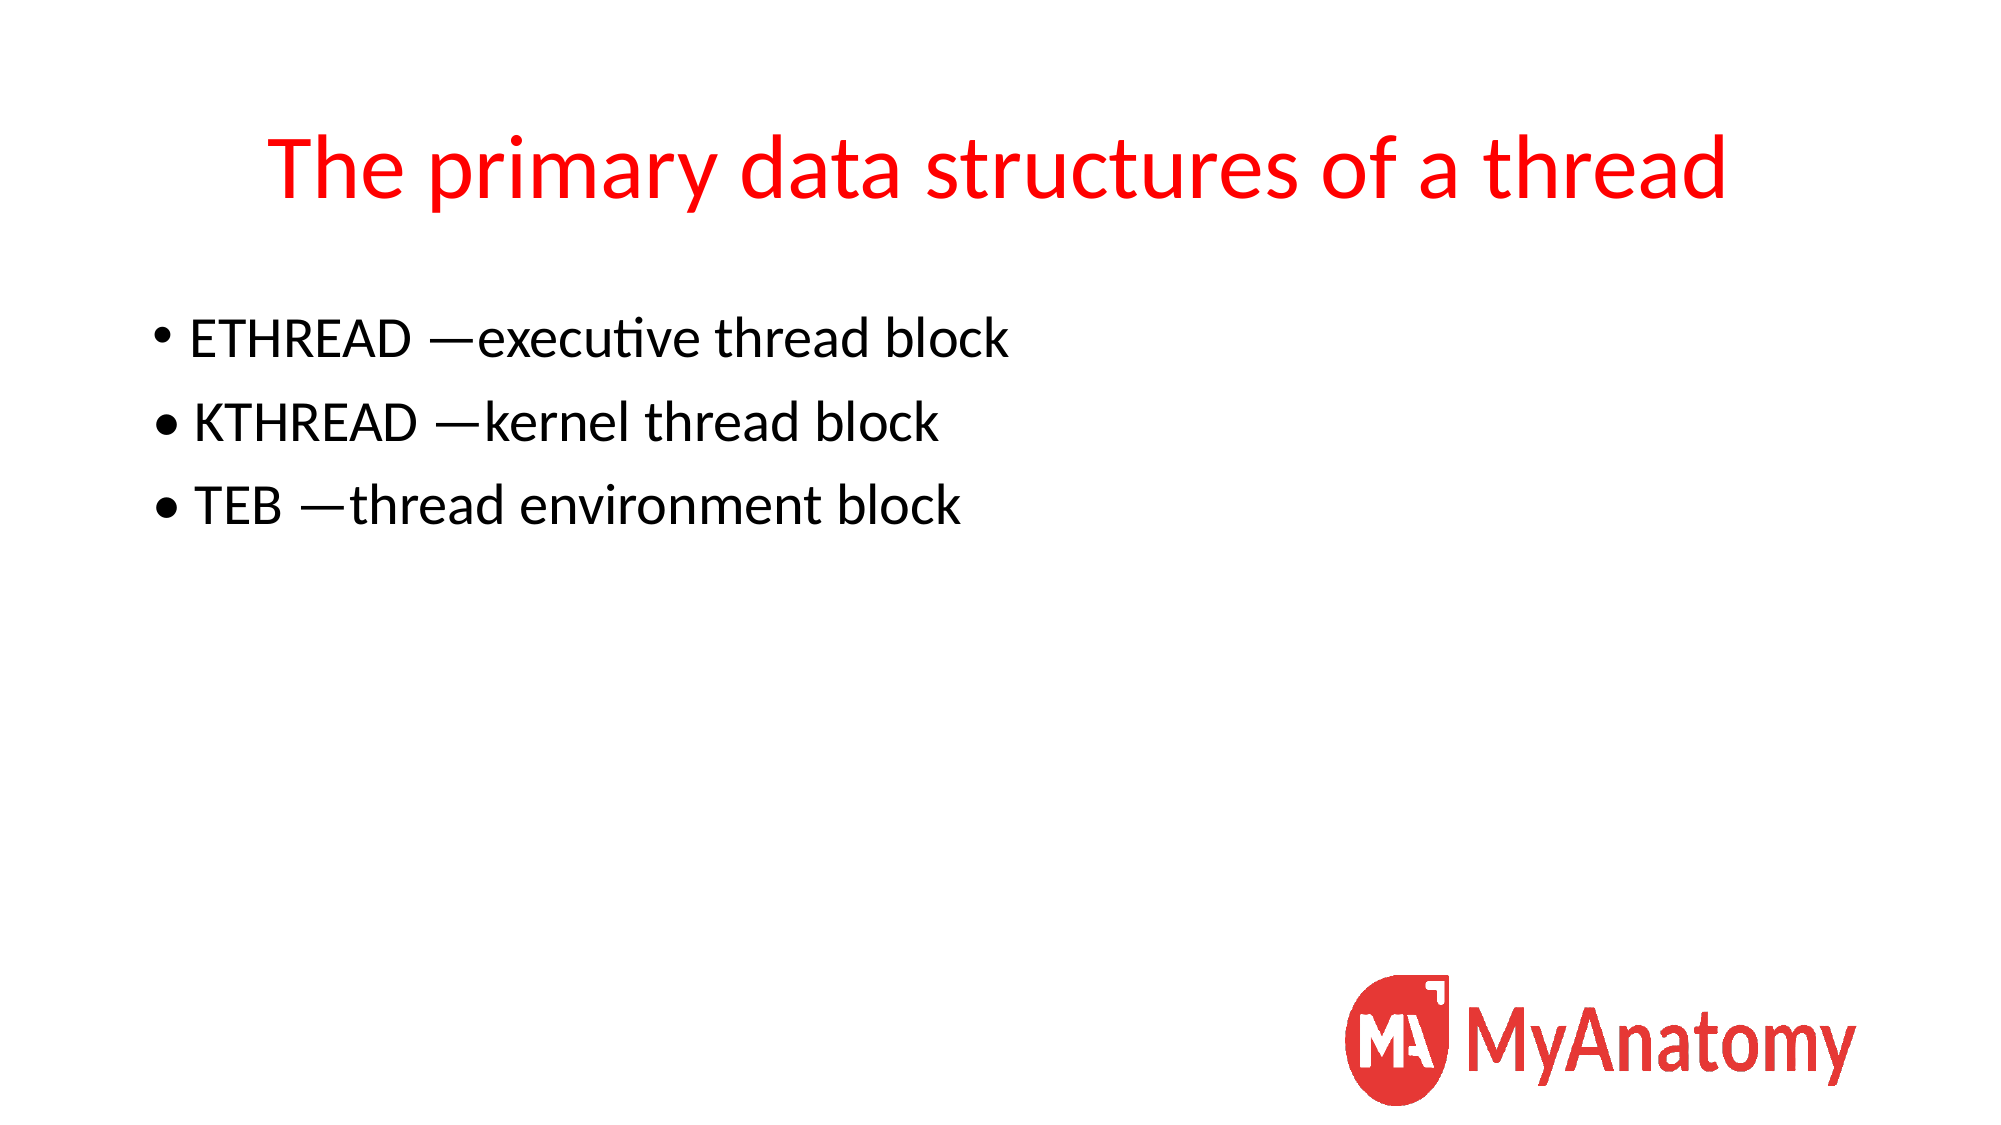

# The primary data structures of a thread
ETHREAD —executive thread block
• KTHREAD —kernel thread block
• TEB —thread environment block